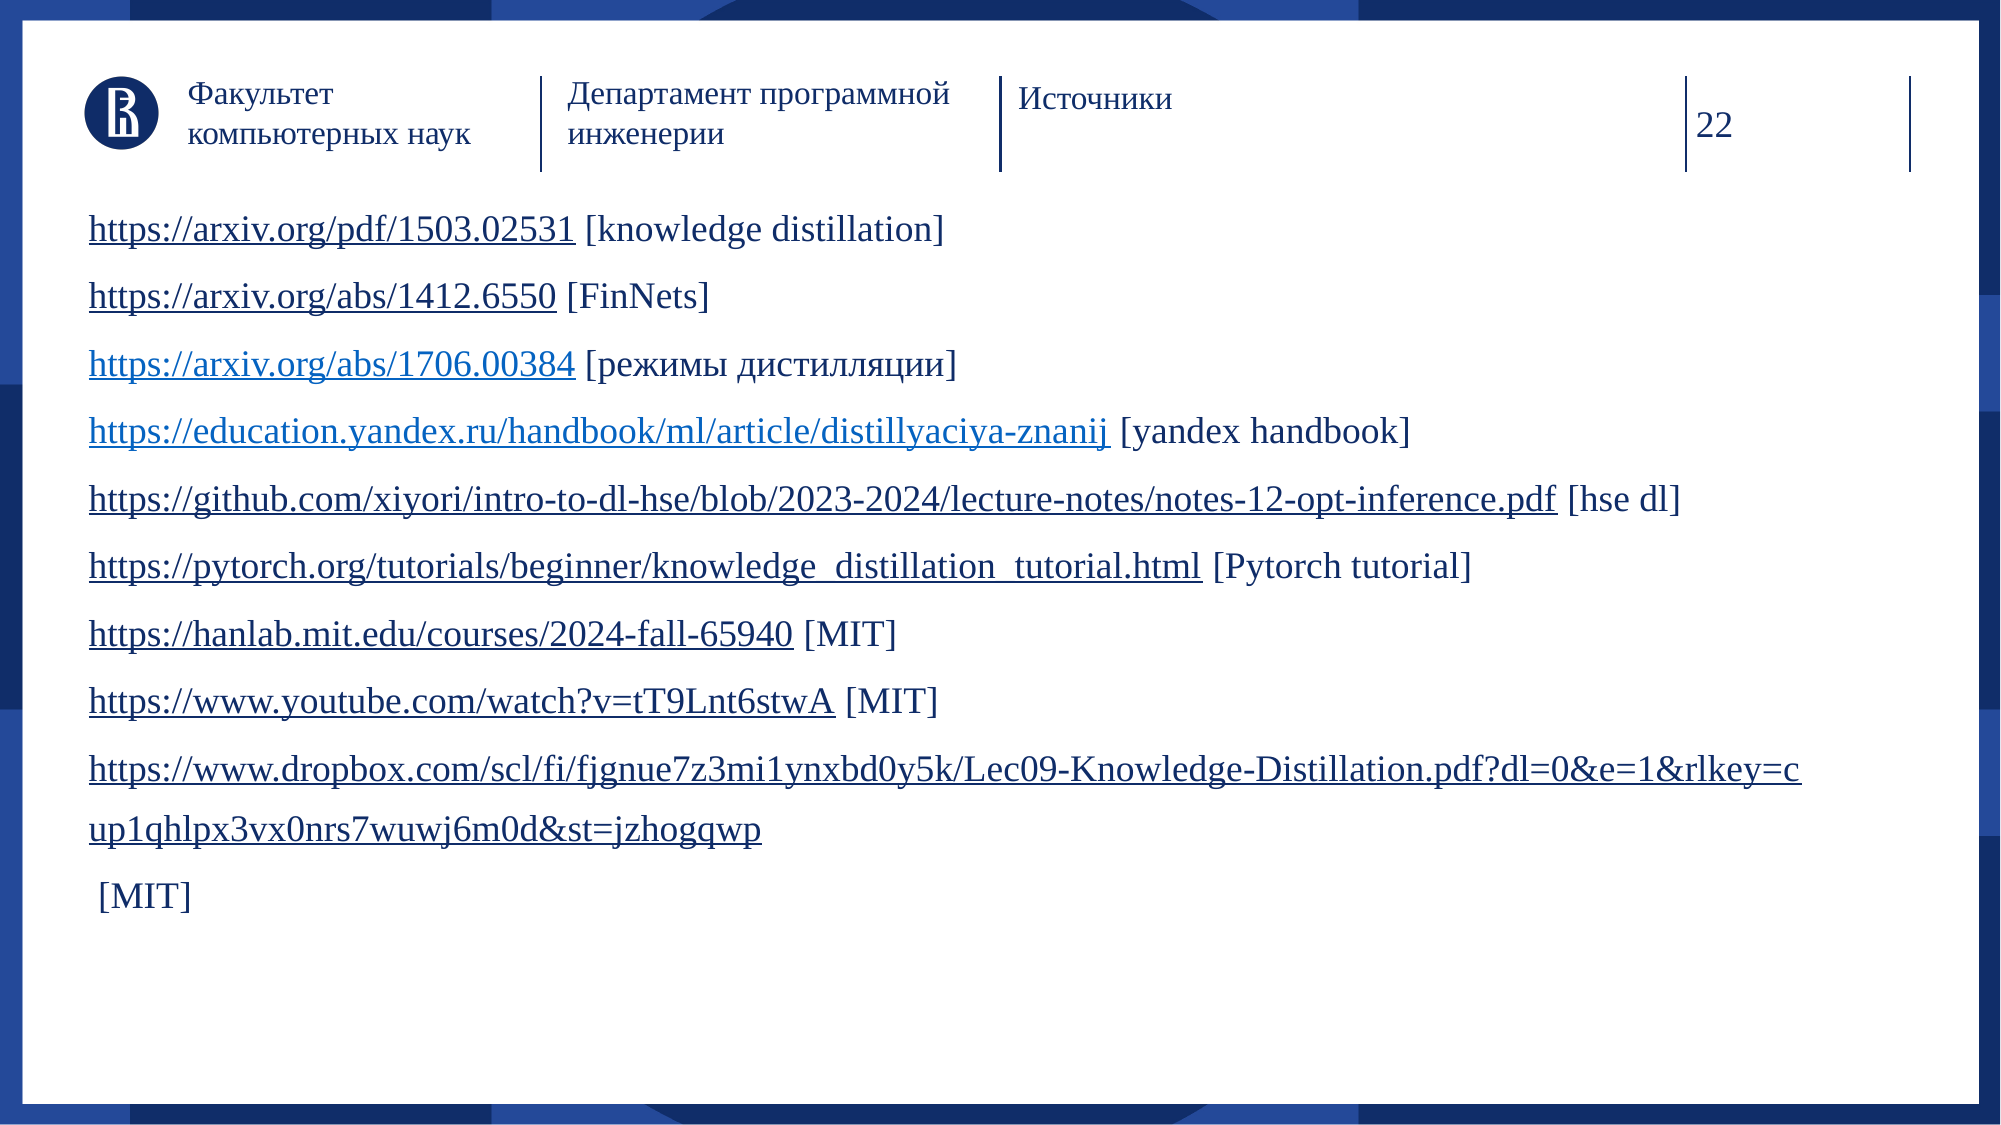

Факультет компьютерных наук
Департамент программной инженерии
Источники
https://arxiv.org/pdf/1503.02531 [knowledge distillation]
https://arxiv.org/abs/1412.6550 [FinNets]
https://arxiv.org/abs/1706.00384 [режимы дистилляции]
https://education.yandex.ru/handbook/ml/article/distillyaciya-znanij [yandex handbook]
https://github.com/xiyori/intro-to-dl-hse/blob/2023-2024/lecture-notes/notes-12-opt-inference.pdf [hse dl]
https://pytorch.org/tutorials/beginner/knowledge_distillation_tutorial.html [Pytorch tutorial]
https://hanlab.mit.edu/courses/2024-fall-65940 [MIT]
https://www.youtube.com/watch?v=tT9Lnt6stwA [MIT]
https://www.dropbox.com/scl/fi/fjgnue7z3mi1ynxbd0y5k/Lec09-Knowledge-Distillation.pdf?dl=0&e=1&rlkey=cup1qhlpx3vx0nrs7wuwj6m0d&st=jzhogqwp [MIT]